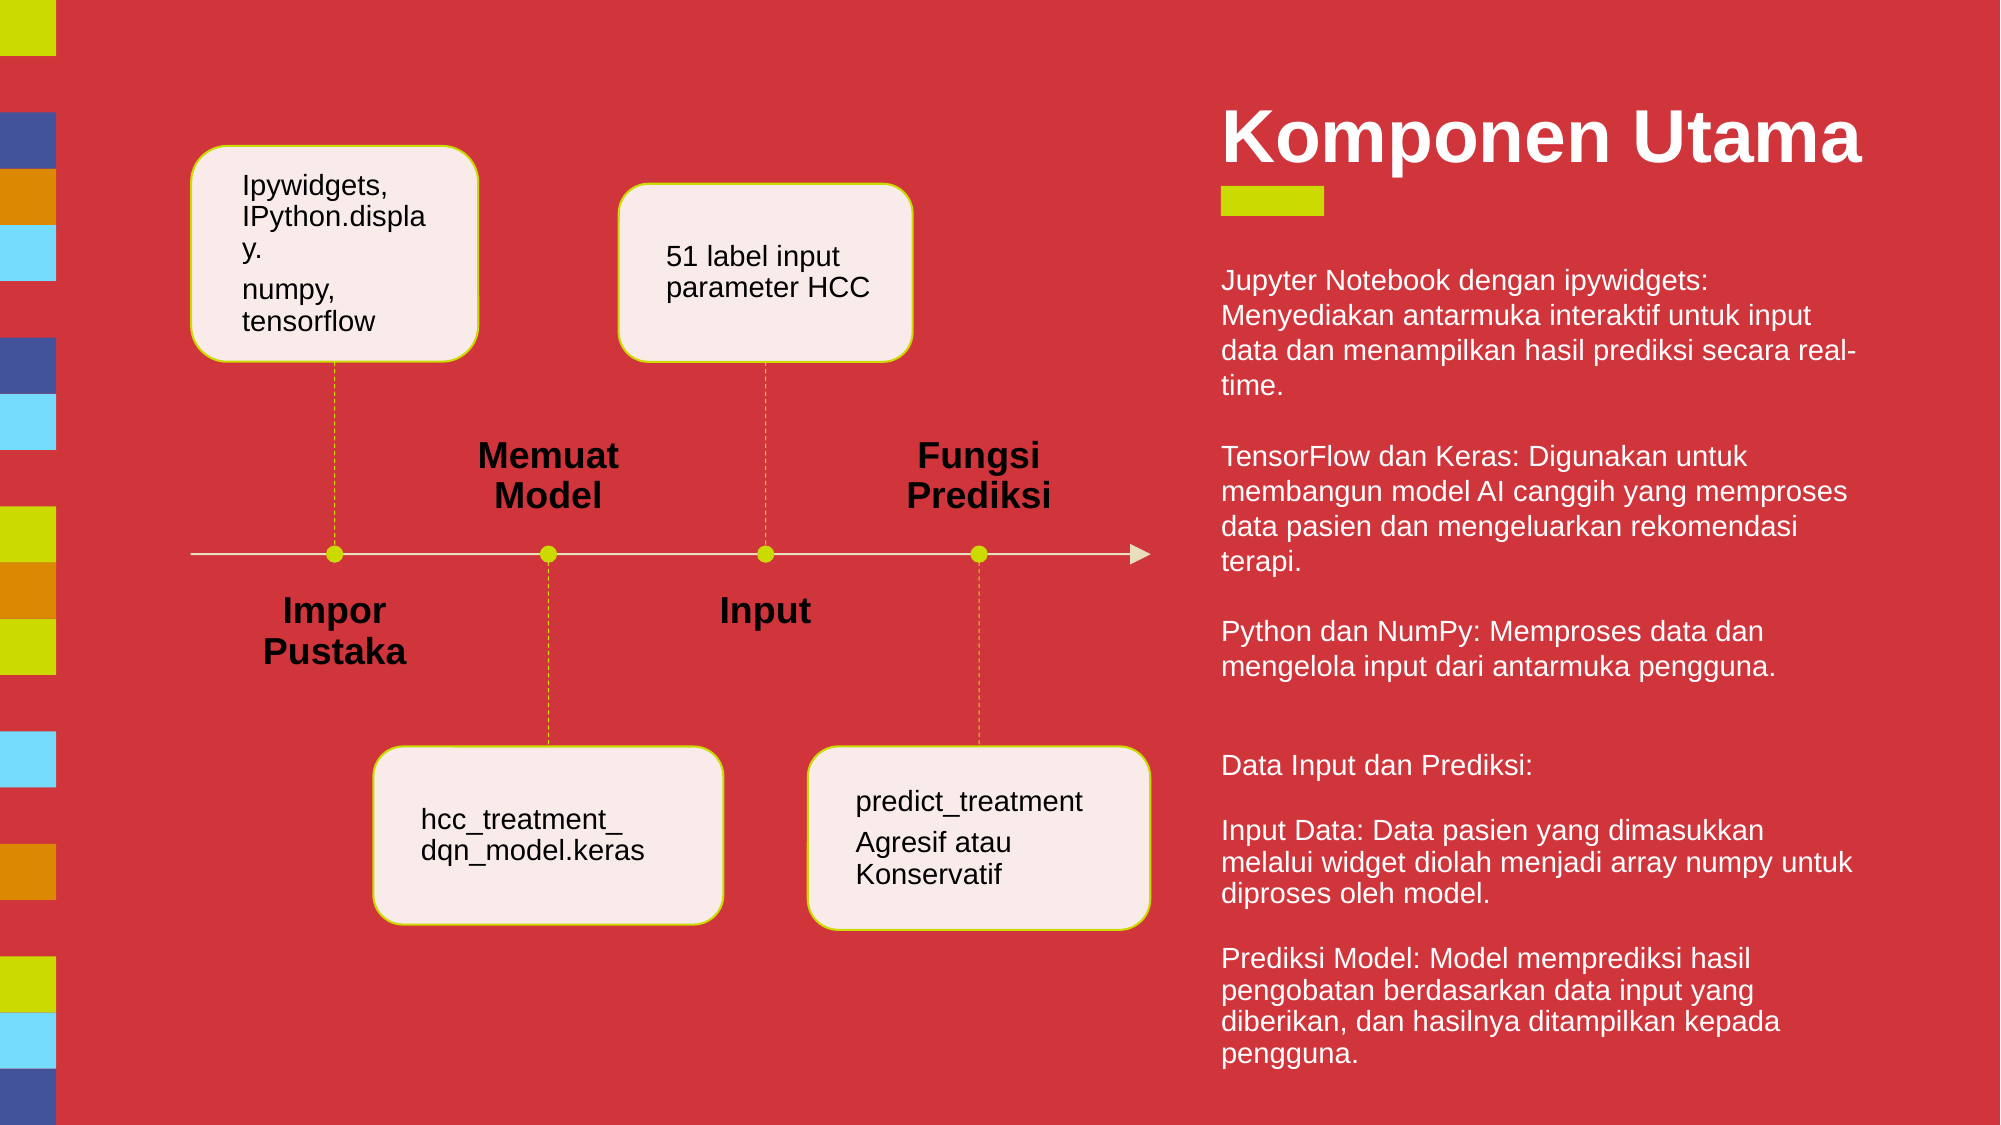

Impor Pustaka
Ipywidgets, IPython.display.
numpy, tensorflow
Memuat Model
hcc_treatment_ dqn_model.keras
Input
51 label input parameter HCC
Fungsi Prediksi
predict_treatment
Agresif atau Konservatif
# Komponen Utama

Jupyter Notebook dengan ipywidgets: Menyediakan antarmuka interaktif untuk input data dan menampilkan hasil prediksi secara real-time.

TensorFlow dan Keras: Digunakan untuk membangun model AI canggih yang memproses data pasien dan mengeluarkan rekomendasi terapi.

Python dan NumPy: Memproses data dan mengelola input dari antarmuka pengguna.

Data Input dan Prediksi:
Input Data: Data pasien yang dimasukkan melalui widget diolah menjadi array numpy untuk diproses oleh model.
Prediksi Model: Model memprediksi hasil pengobatan berdasarkan data input yang diberikan, dan hasilnya ditampilkan kepada pengguna.